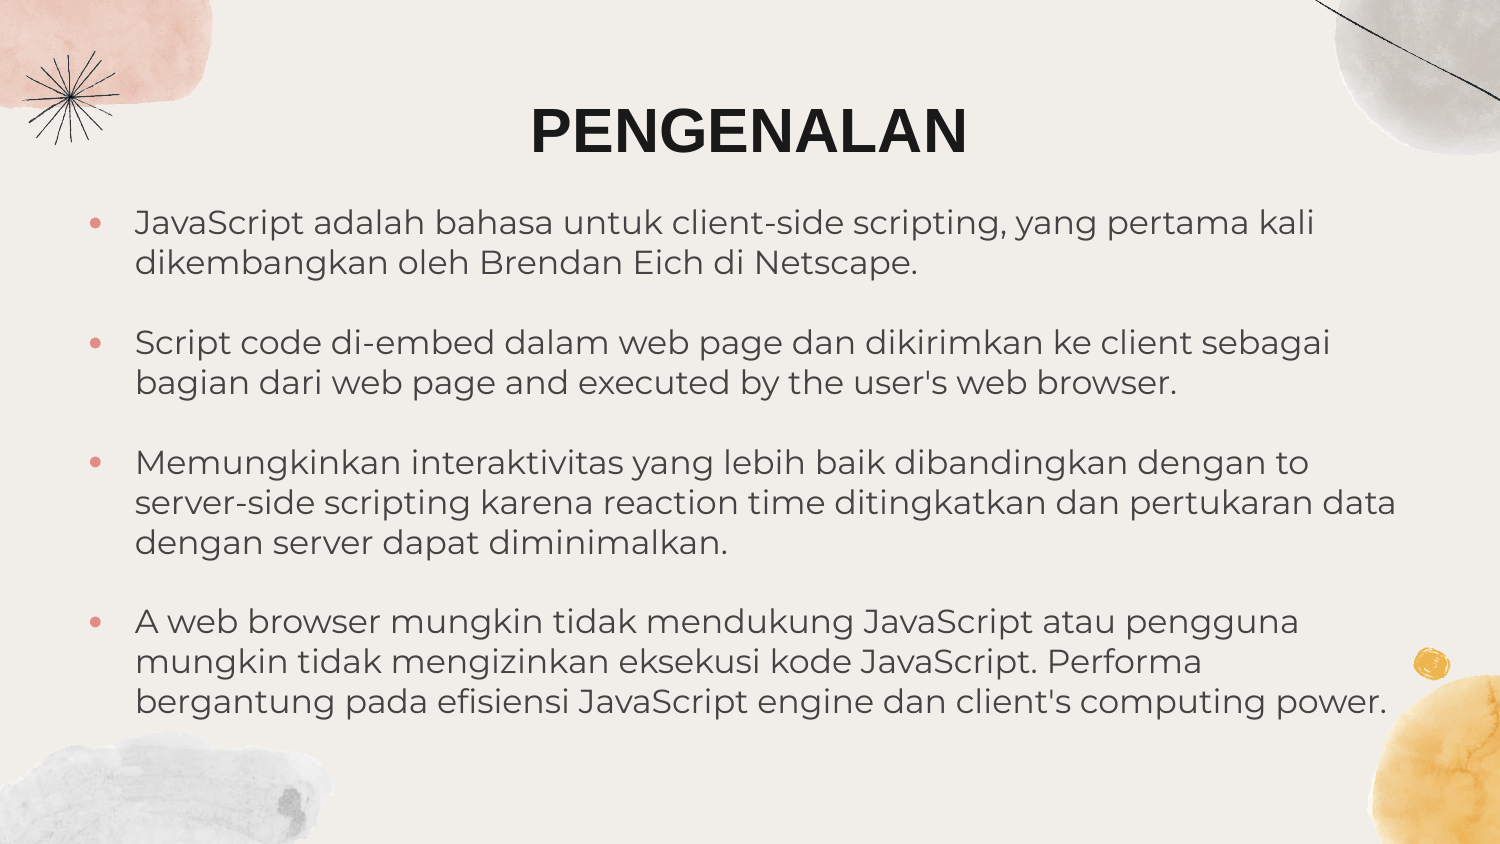

# PENGENALAN
JavaScript adalah bahasa untuk client-side scripting, yang pertama kali dikembangkan oleh Brendan Eich di Netscape.

Script code di-embed dalam web page dan dikirimkan ke client sebagai bagian dari web page and executed by the user's web browser.

Memungkinkan interaktivitas yang lebih baik dibandingkan dengan to server-side scripting karena reaction time ditingkatkan dan pertukaran data dengan server dapat diminimalkan.

A web browser mungkin tidak mendukung JavaScript atau pengguna mungkin tidak mengizinkan eksekusi kode JavaScript. Performa bergantung pada efisiensi JavaScript engine dan client's computing power.